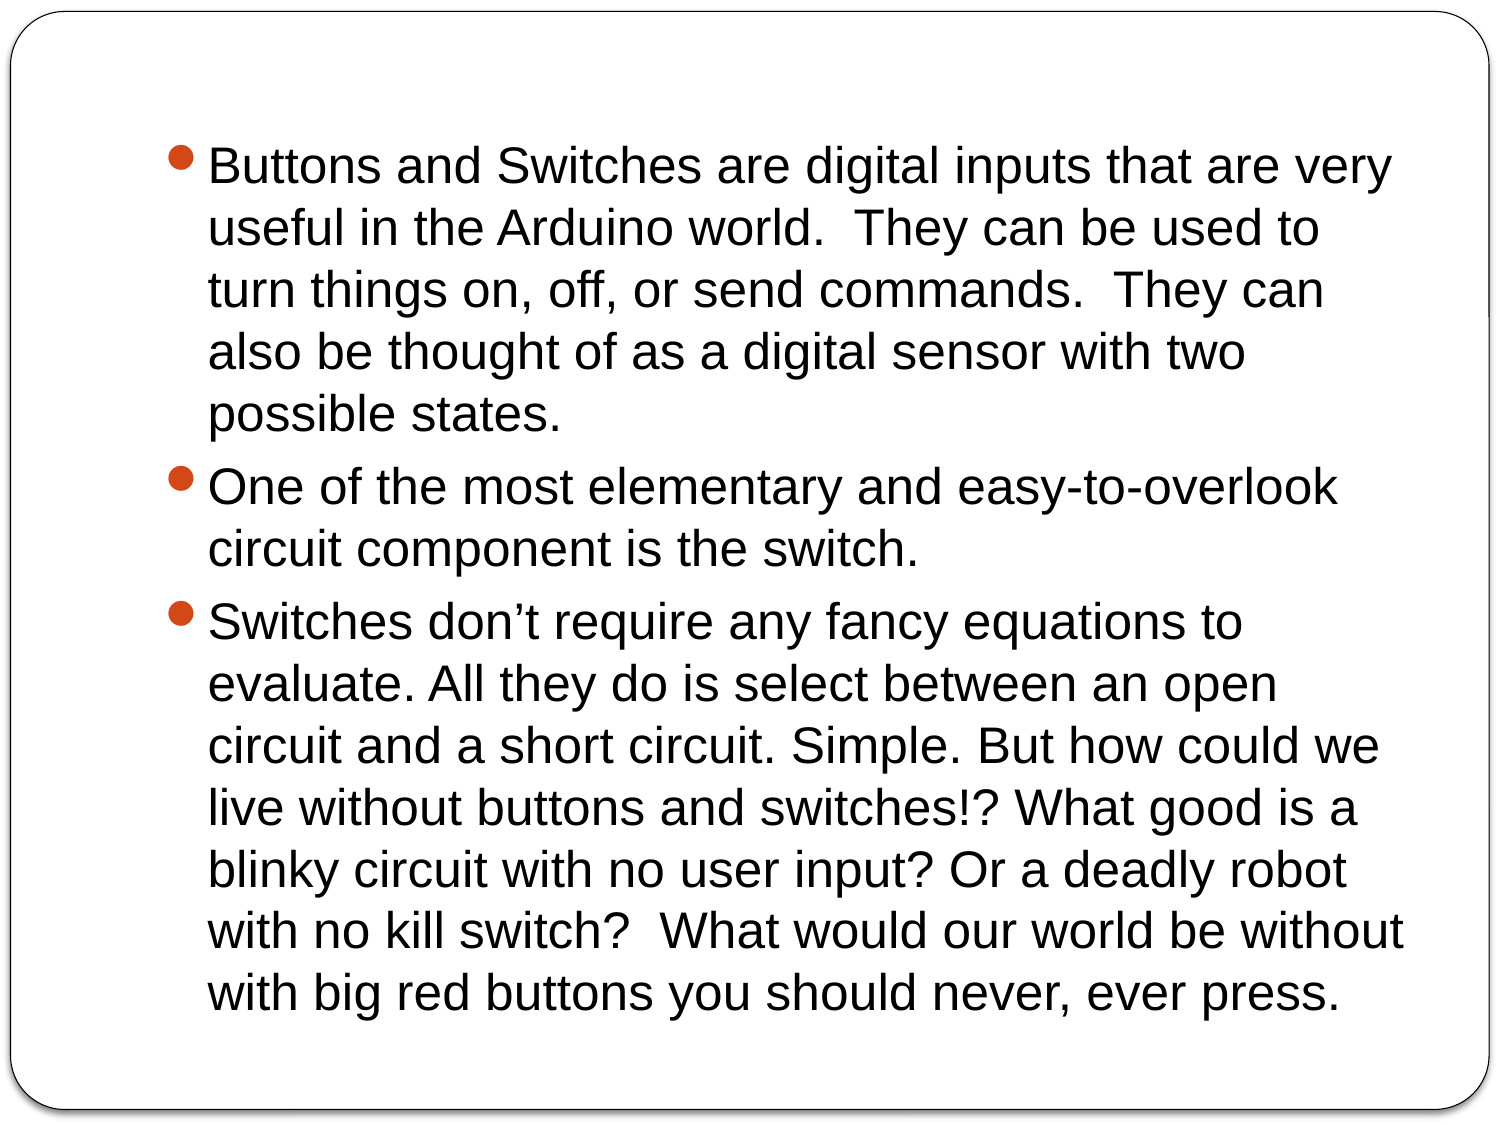

Buttons and Switches are digital inputs that are very useful in the Arduino world.  They can be used to turn things on, off, or send commands.  They can also be thought of as a digital sensor with two possible states.
One of the most elementary and easy-to-overlook circuit component is the switch.
Switches don’t require any fancy equations to evaluate. All they do is select between an open circuit and a short circuit. Simple. But how could we live without buttons and switches!? What good is a blinky circuit with no user input? Or a deadly robot with no kill switch?  What would our world be without with big red buttons you should never, ever press.